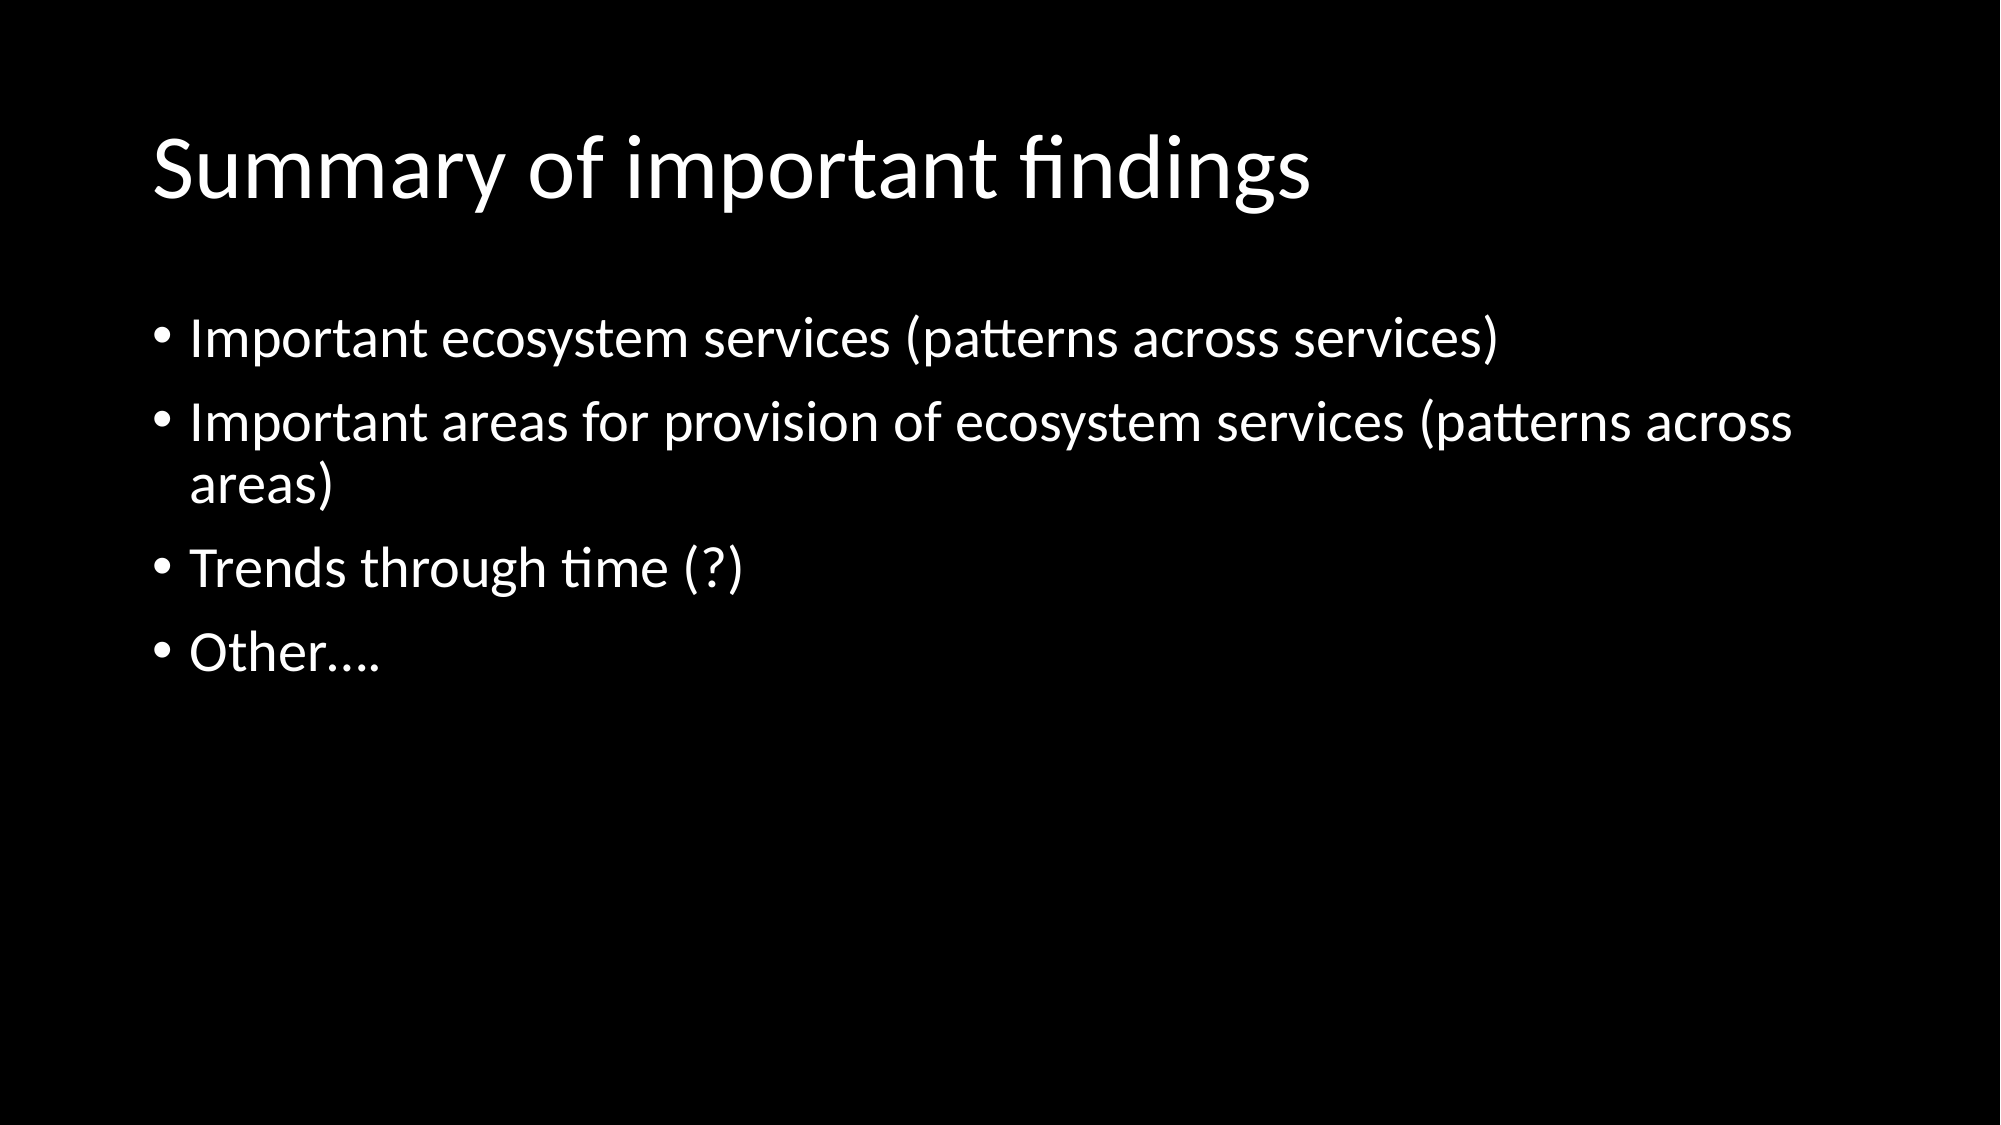

# Summary of important findings
Important ecosystem services (patterns across services)
Important areas for provision of ecosystem services (patterns across areas)
Trends through time (?)
Other….